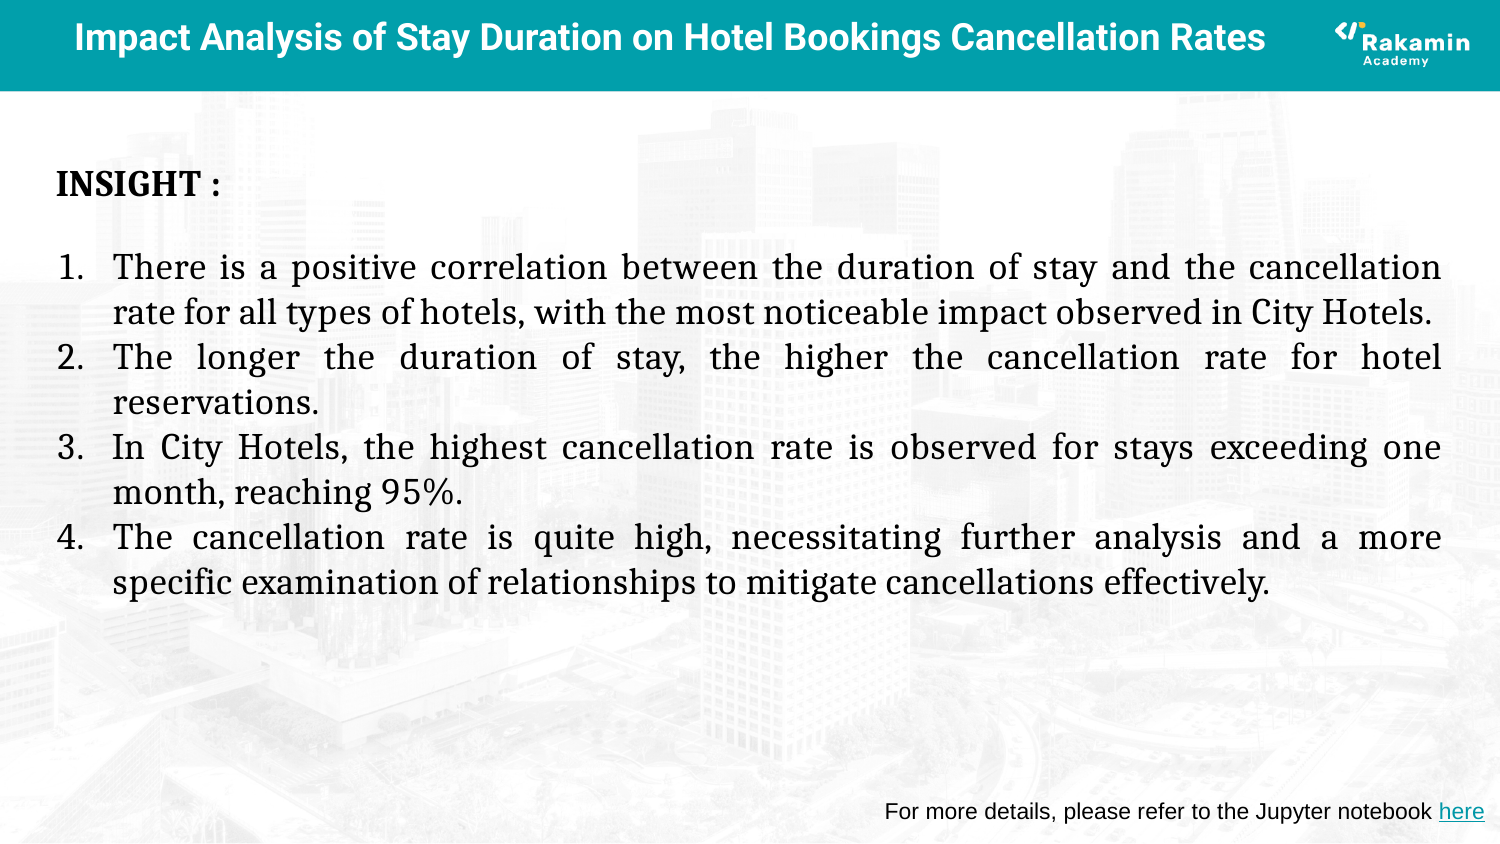

# Impact Analysis of Stay Duration on Hotel Bookings Cancellation Rates
INSIGHT :
There is a positive correlation between the duration of stay and the cancellation rate for all types of hotels, with the most noticeable impact observed in City Hotels.
The longer the duration of stay, the higher the cancellation rate for hotel reservations.
In City Hotels, the highest cancellation rate is observed for stays exceeding one month, reaching 95%.
The cancellation rate is quite high, necessitating further analysis and a more specific examination of relationships to mitigate cancellations effectively.
For more details, please refer to the Jupyter notebook here